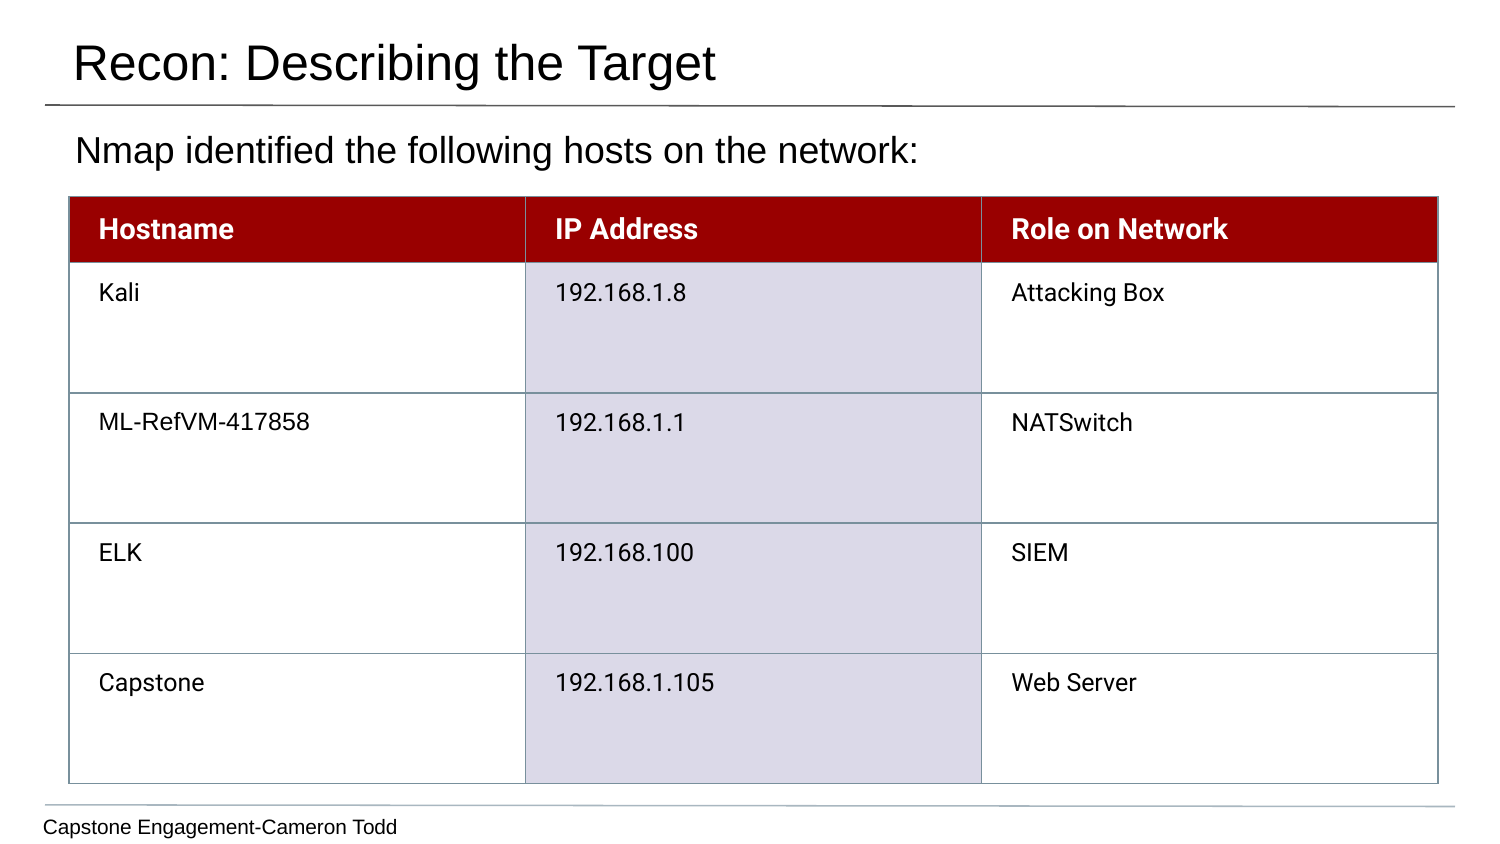

# Recon: Describing the Target
Nmap identified the following hosts on the network:
| Hostname | IP Address | Role on Network |
| --- | --- | --- |
| Kali | 192.168.1.8 | Attacking Box |
| ML-RefVM-417858 | 192.168.1.1 | NATSwitch |
| ELK | 192.168.100 | SIEM |
| Capstone | 192.168.1.105 | Web Server |
Capstone Engagement-Cameron Todd